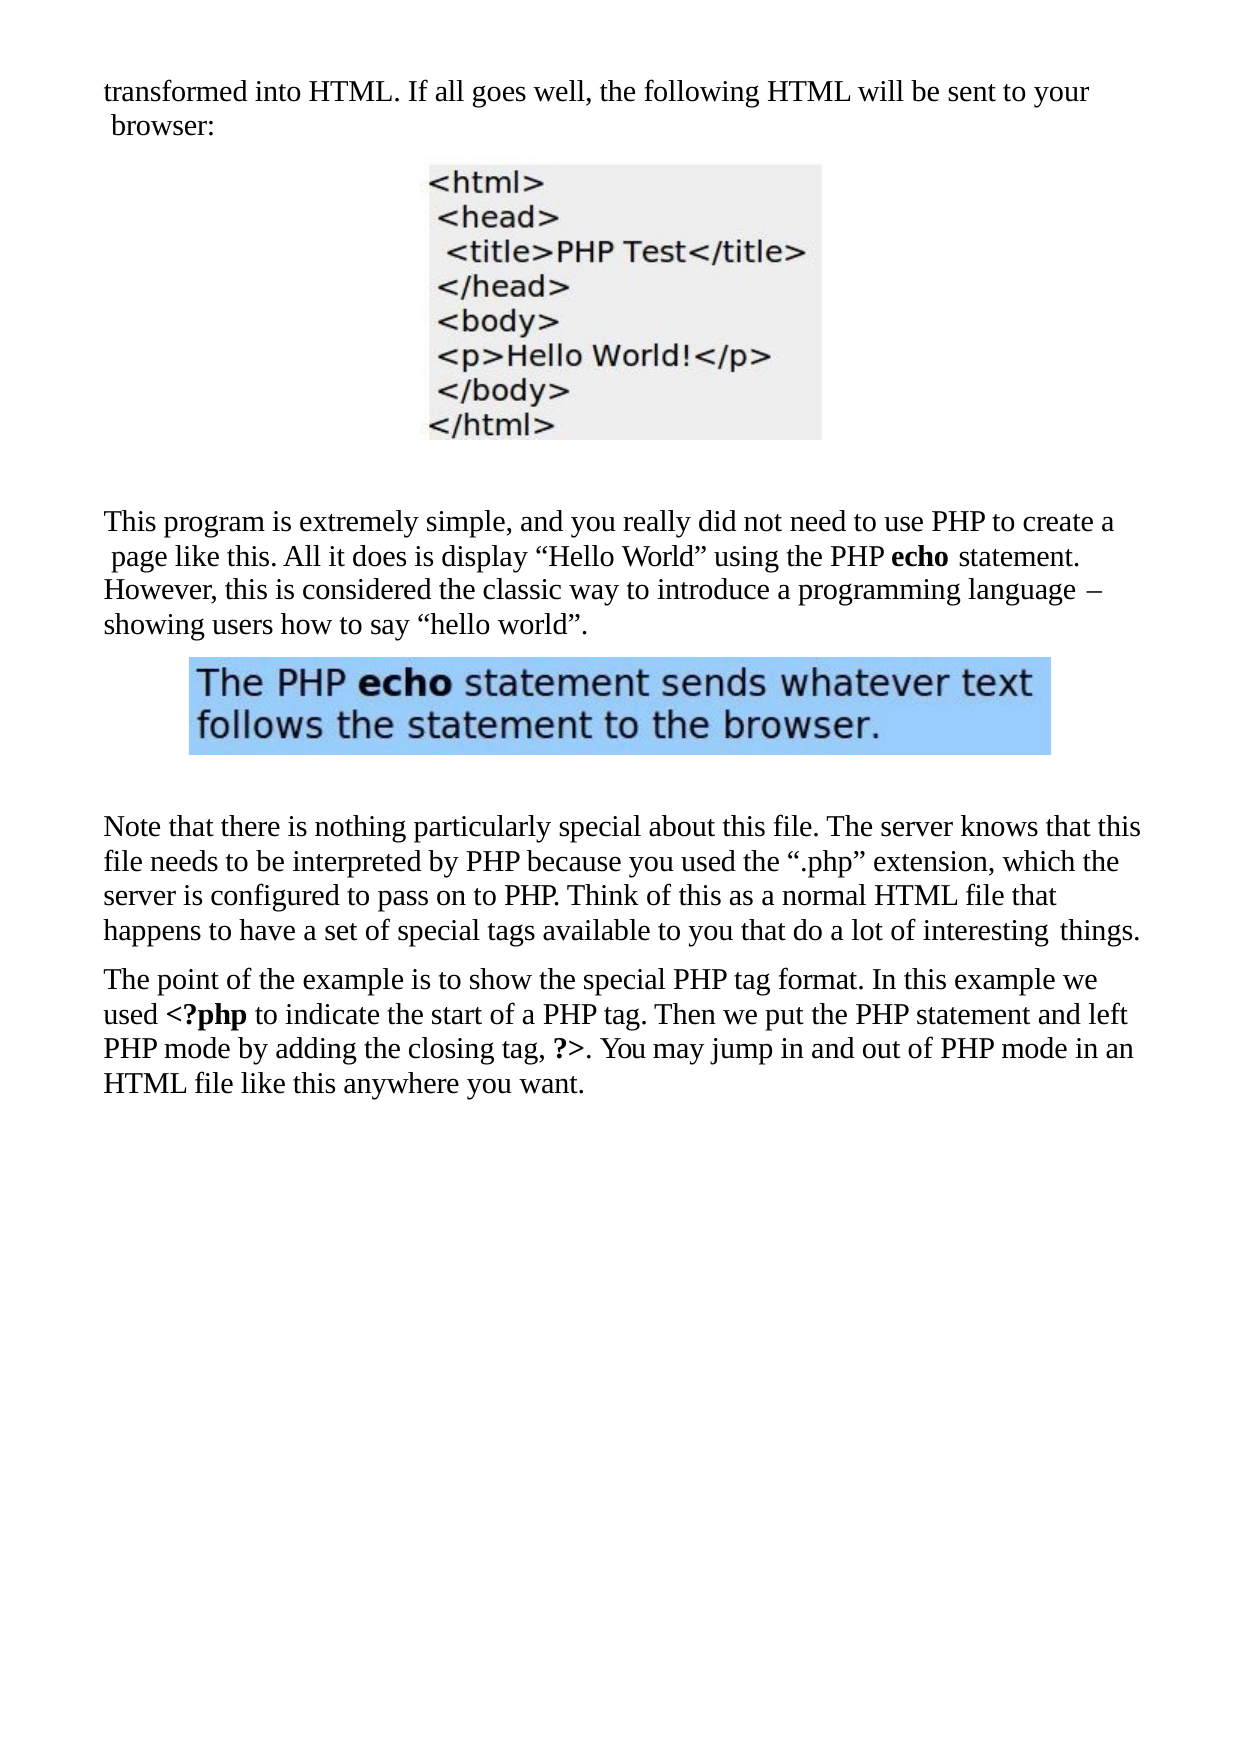

transformed into HTML. If all goes well, the following HTML will be sent to your  browser:

This program is extremely simple, and you really did not need to use PHP to create a  page like this. All it does is display “Hello World” using the PHP echo statement.
However, this is considered the classic way to introduce a programming language –
showing users how to say “hello world”.

Note that there is nothing particularly special about this file. The server knows that this  file needs to be interpreted by PHP because you used the “.php” extension, which the  server is configured to pass on to PHP. Think of this as a normal HTML file that  happens to have a set of special tags available to you that do a lot of interesting things.
The point of the example is to show the special PHP tag format. In this example we  used <?php to indicate the start of a PHP tag. Then we put the PHP statement and left  PHP mode by adding the closing tag, ?>. You may jump in and out of PHP mode in an  HTML file like this anywhere you want.